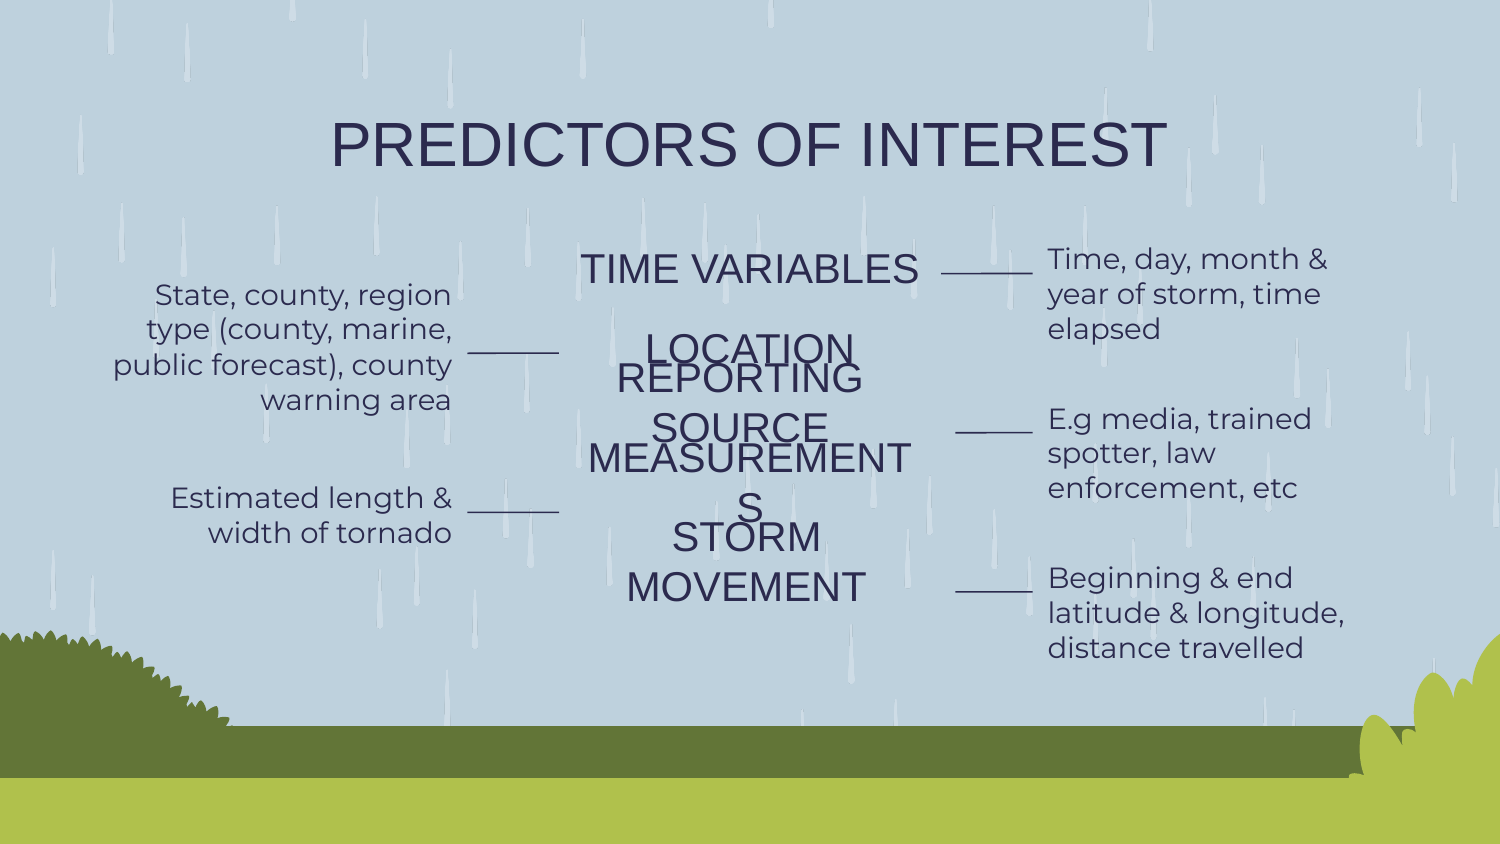

# PREDICTORS OF INTEREST
Time, day, month & year of storm, time elapsed
TIME VARIABLES
State, county, region type (county, marine, public forecast), county warning area
LOCATION
E.g media, trained spotter, law enforcement, etc
REPORTING SOURCE
Estimated length & width of tornado
MEASUREMENTS
Beginning & end latitude & longitude, distance travelled
STORM MOVEMENT